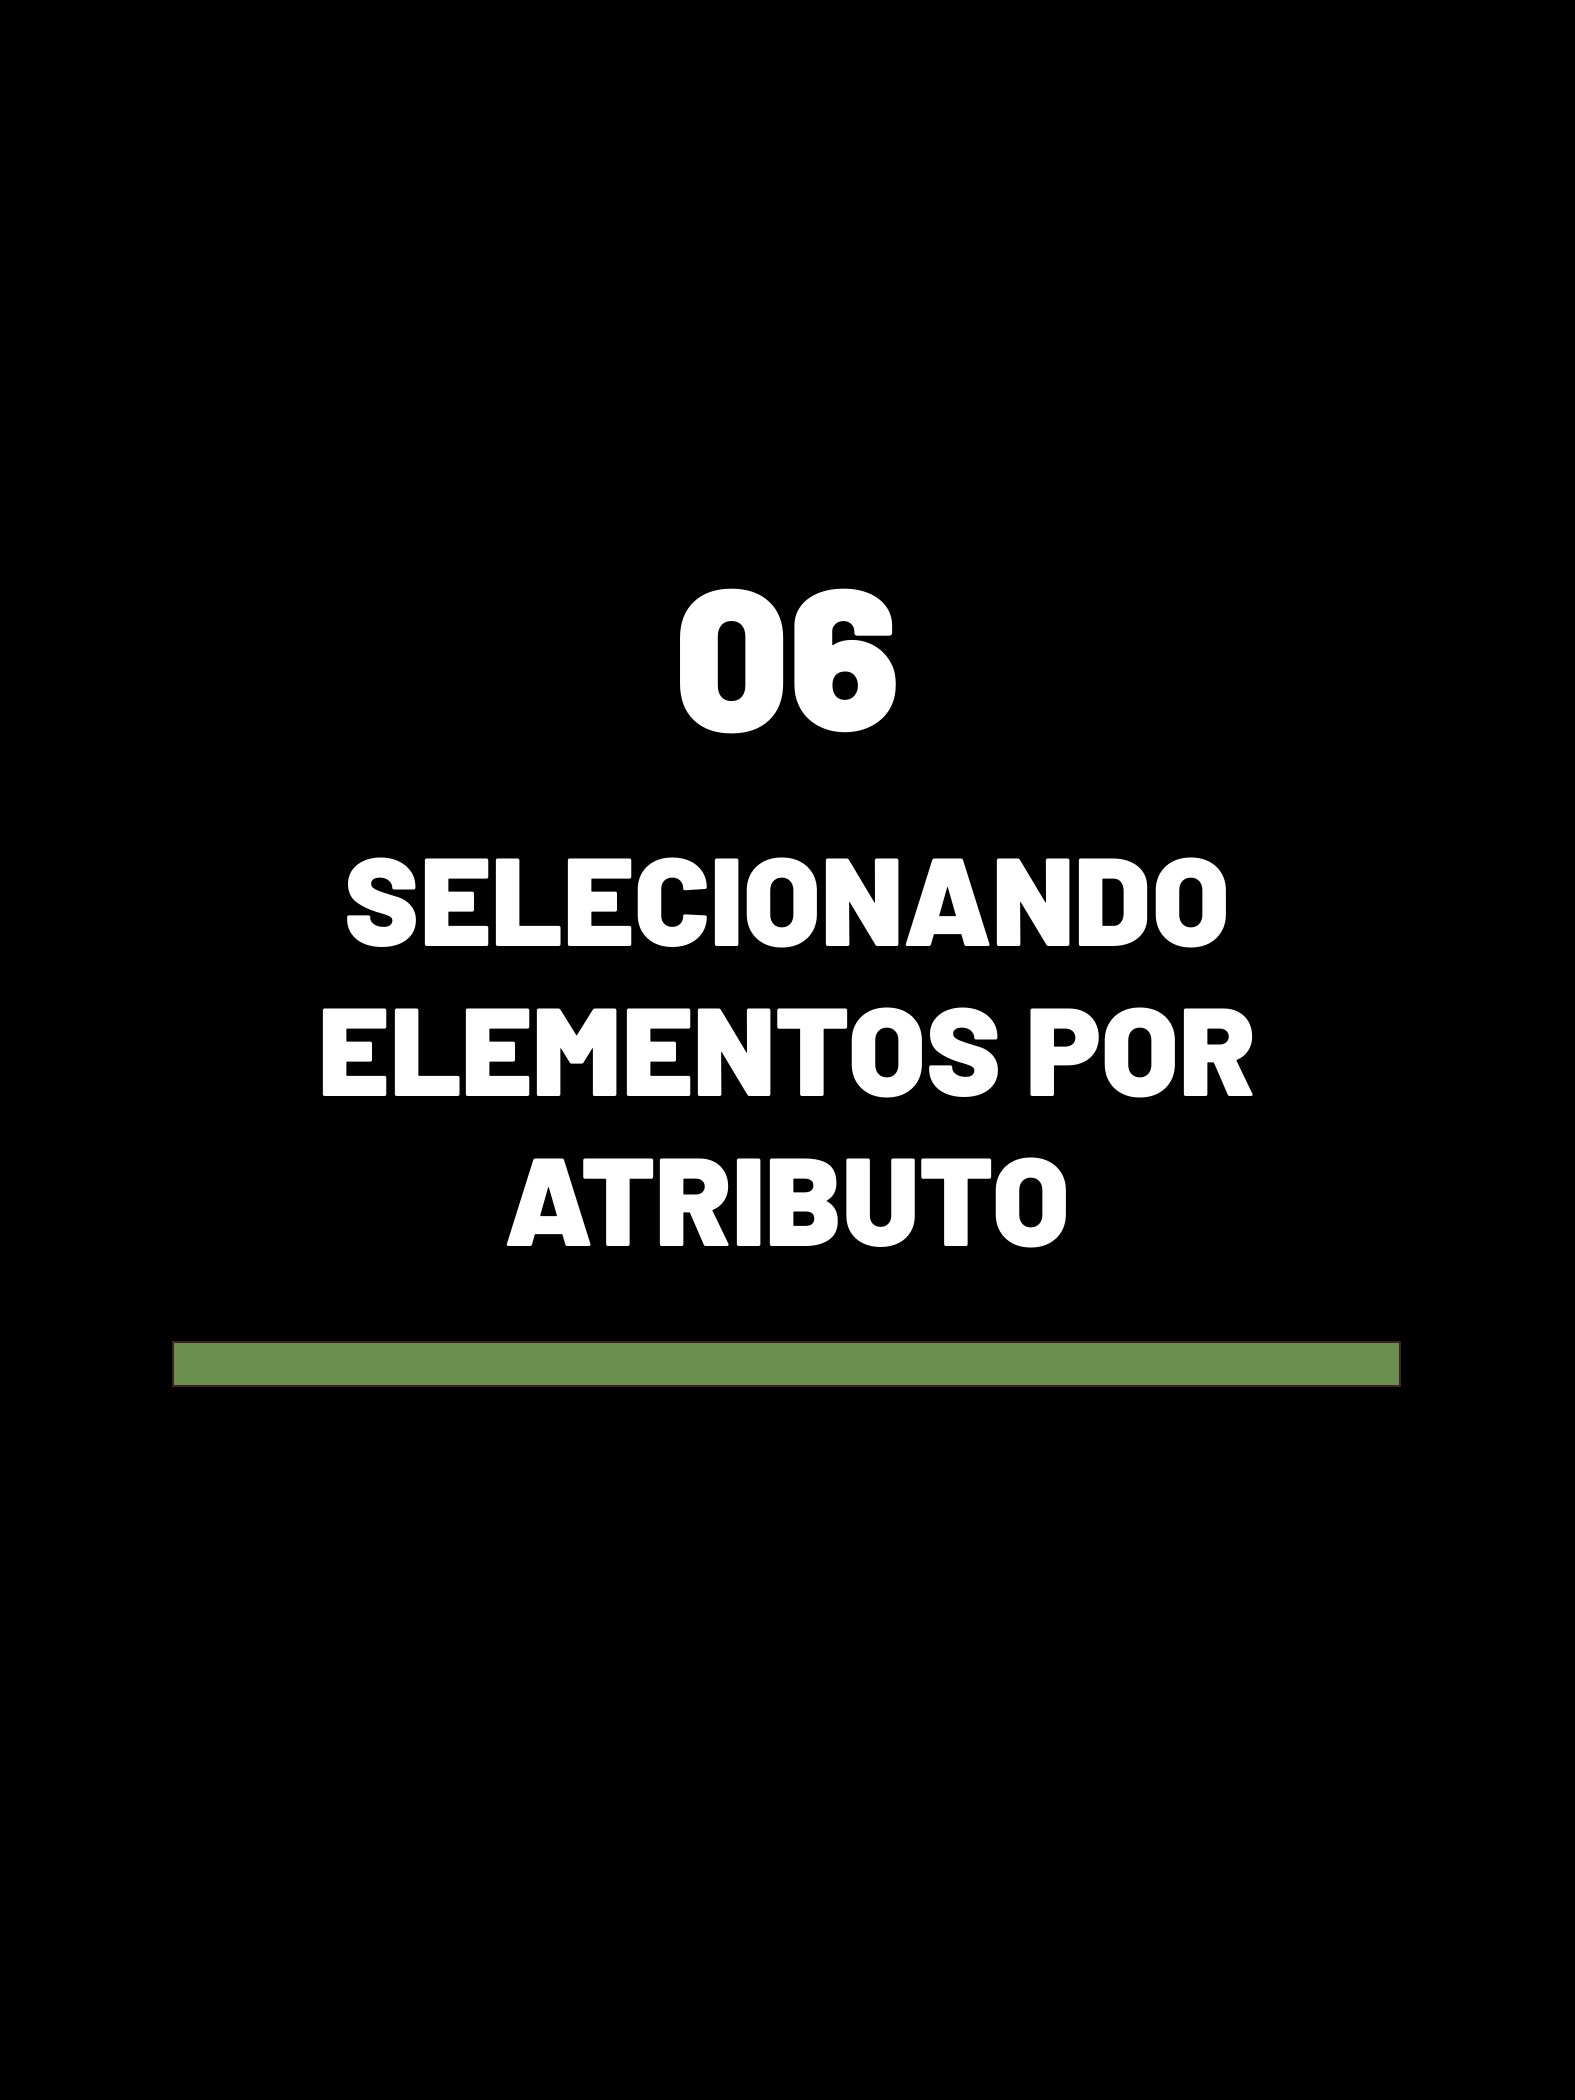

06
￼    Seletores CSS - Adiano Luciano do carmo
SELECIONANDO ELEMENTOS POR ATRIBUTO

16/07/2024
13